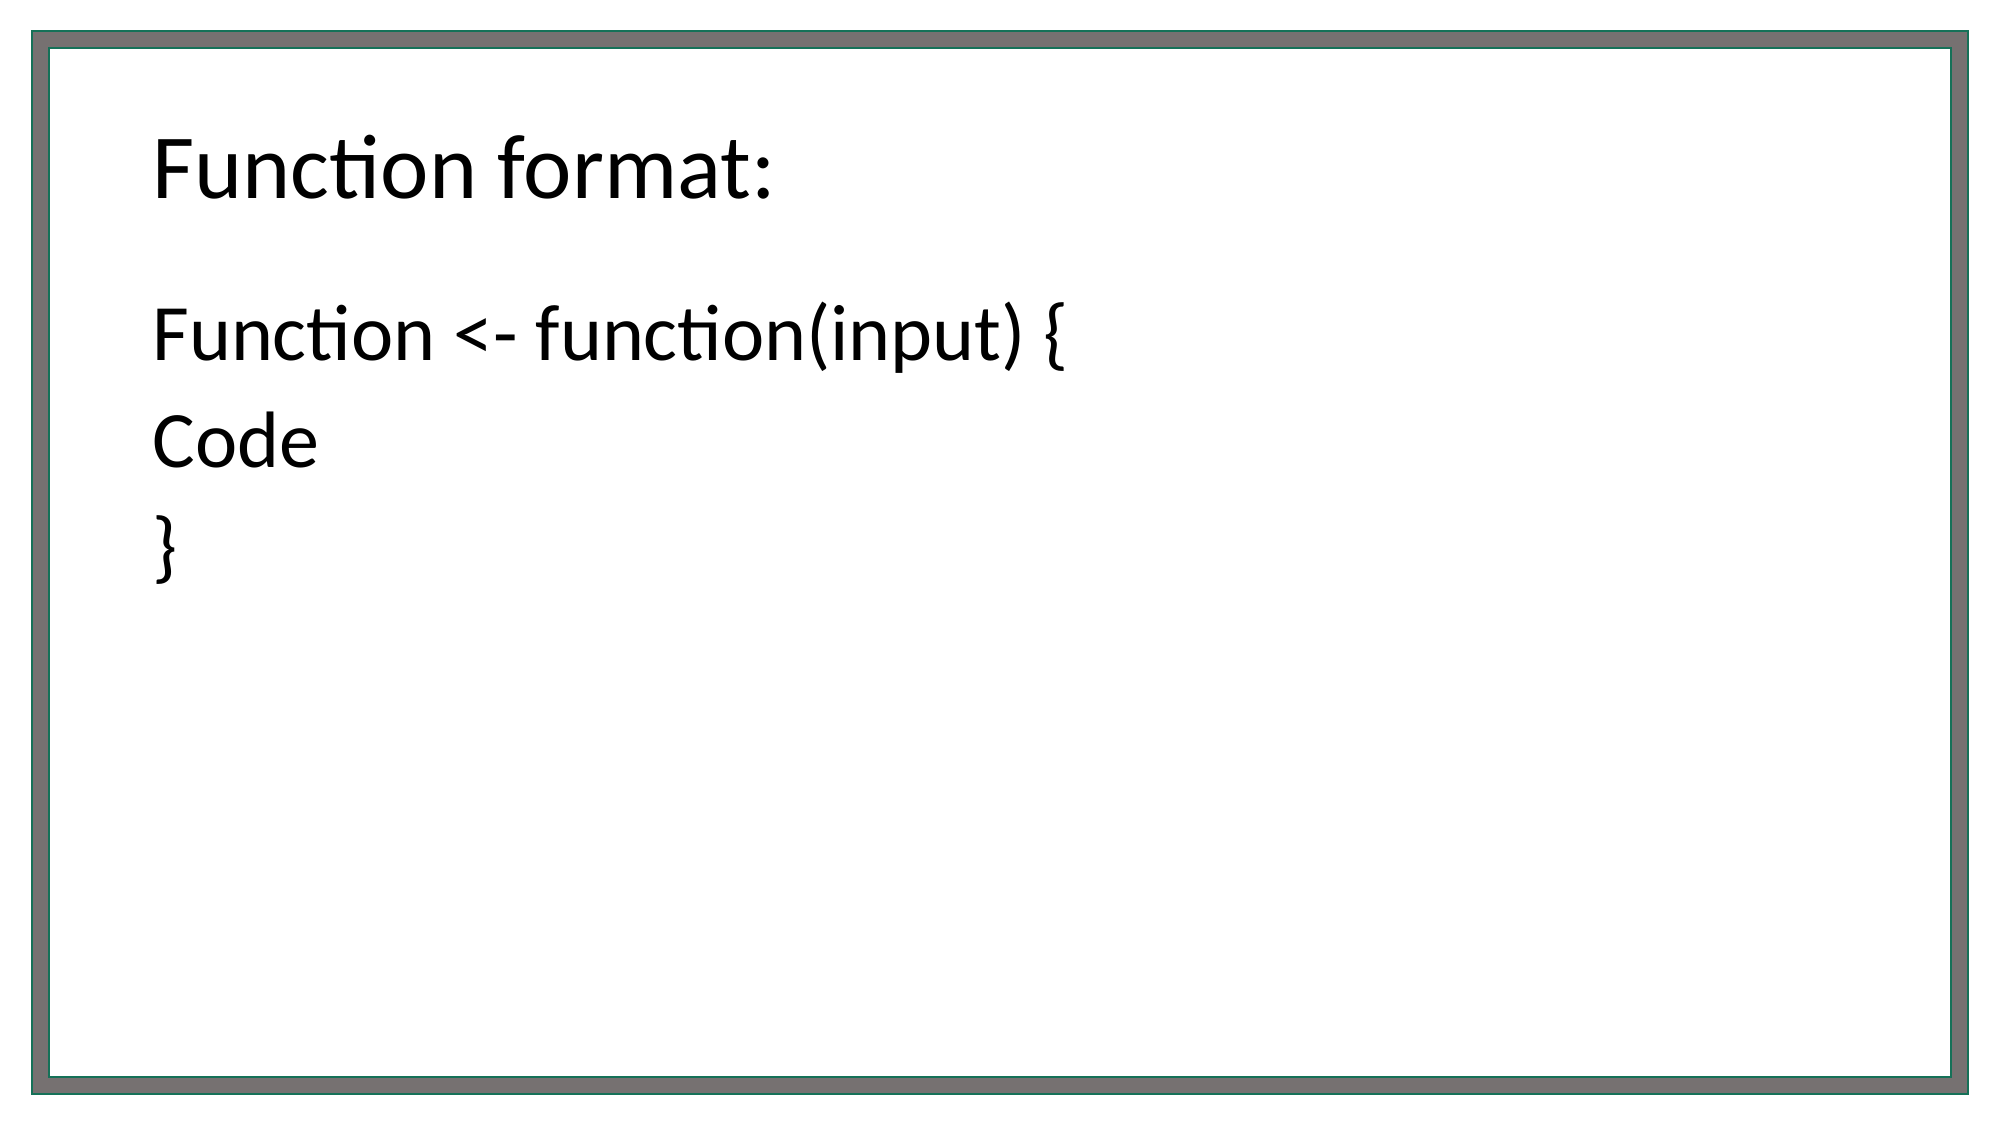

# Function format:

Function <- function(input) {
Code
}